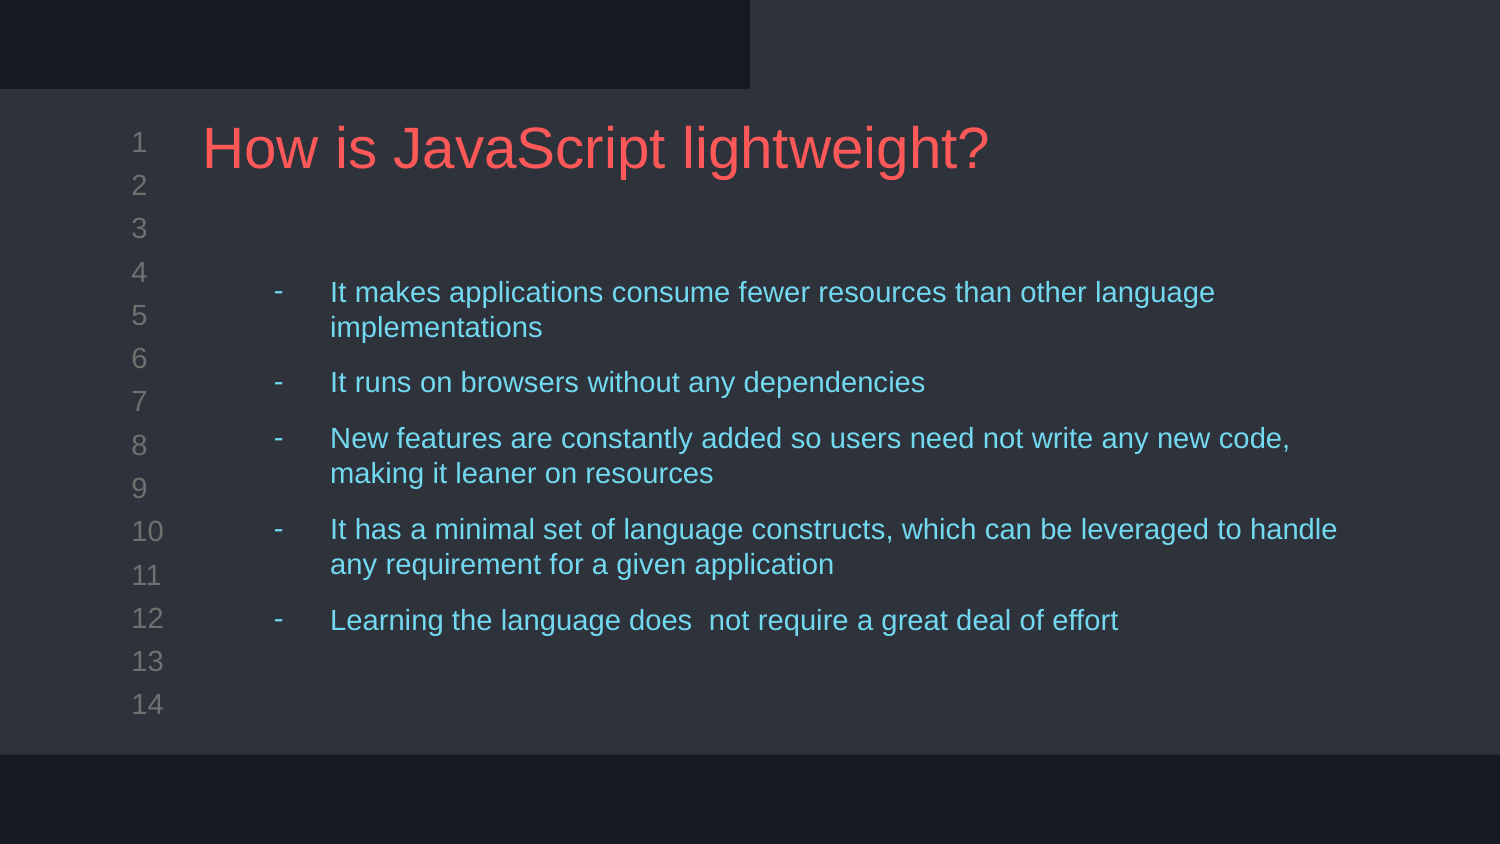

# How is JavaScript lightweight?
It makes applications consume fewer resources than other language implementations
It runs on browsers without any dependencies
New features are constantly added so users need not write any new code, making it leaner on resources
It has a minimal set of language constructs, which can be leveraged to handle any requirement for a given application
Learning the language does  not require a great deal of effort